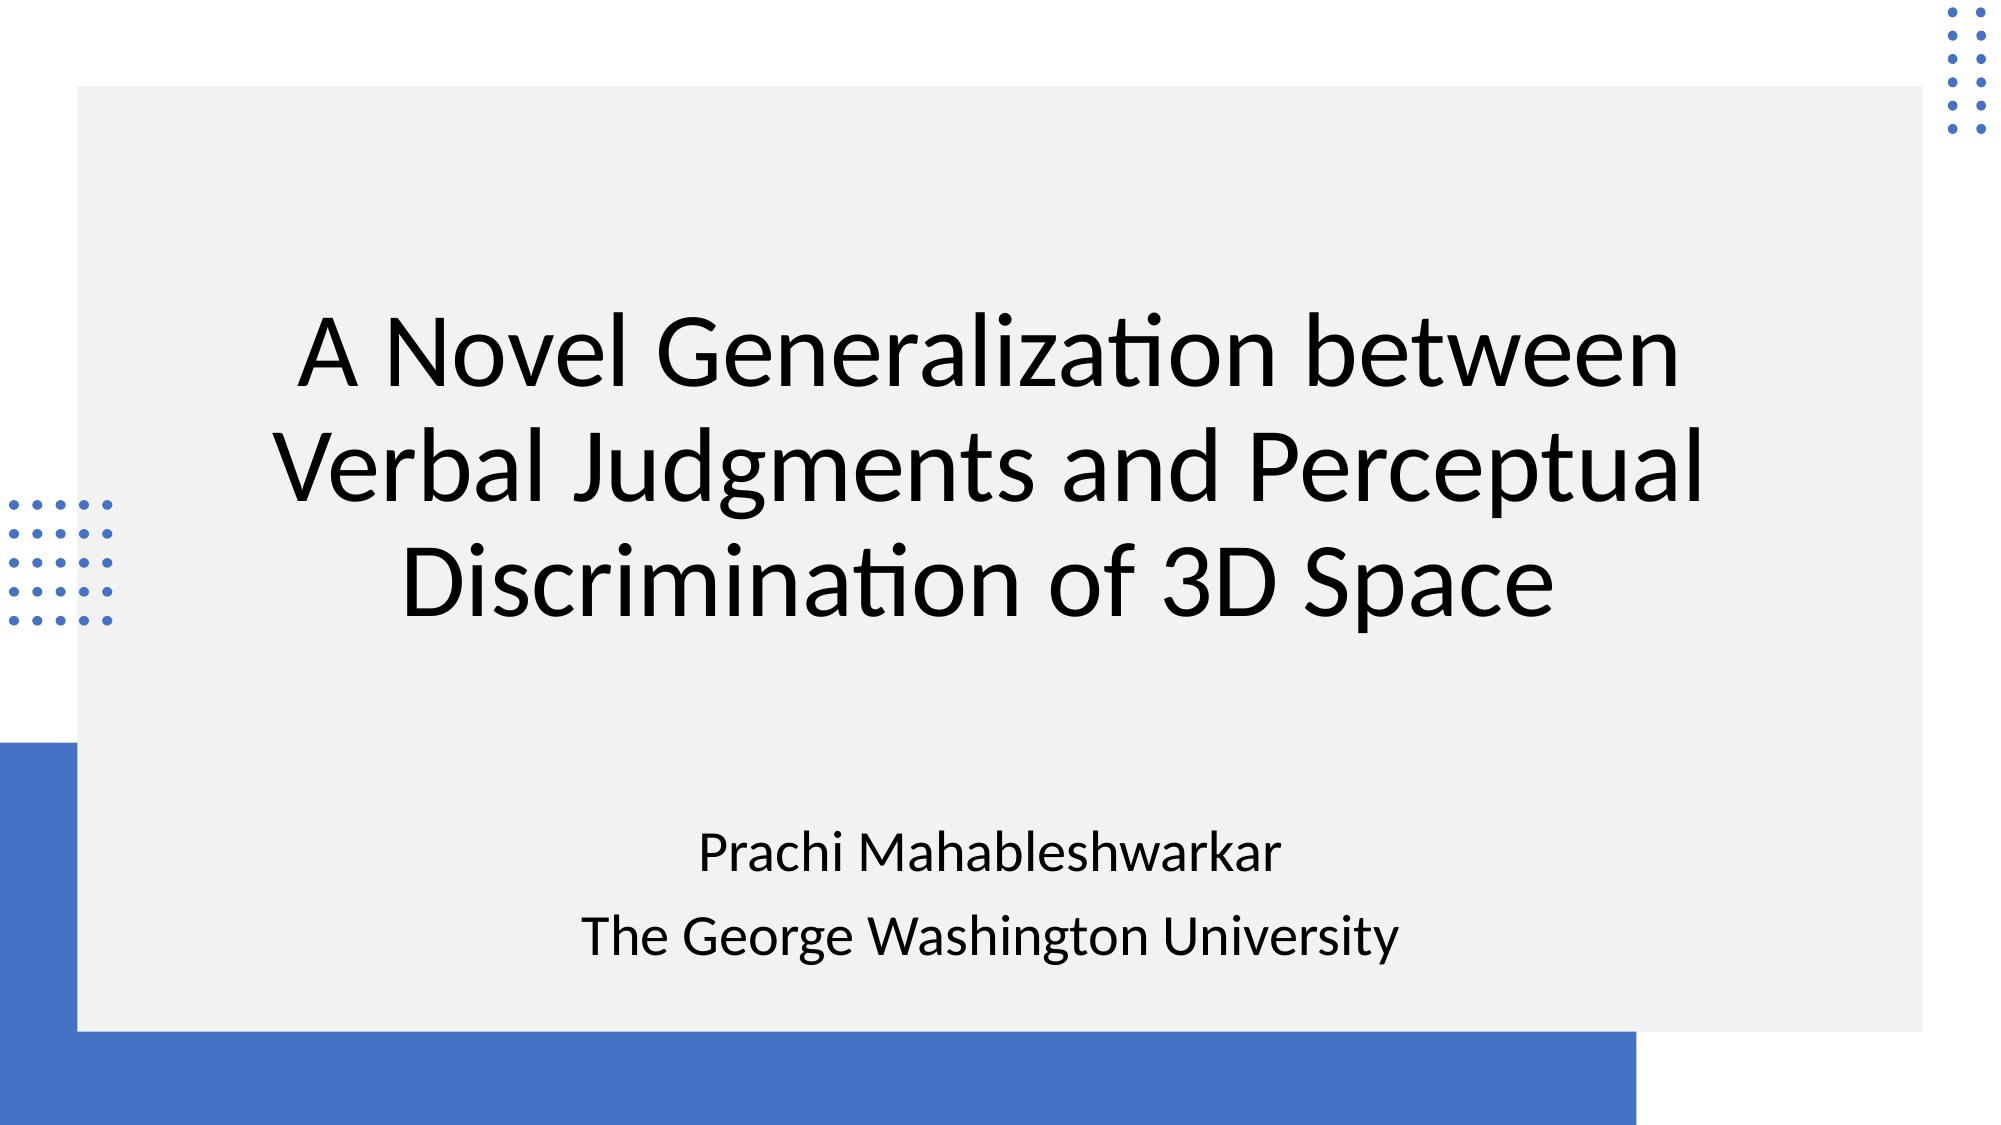

# A Novel Generalization between Verbal Judgments and Perceptual Discrimination of 3D Space

Prachi Mahableshwarkar
The George Washington University